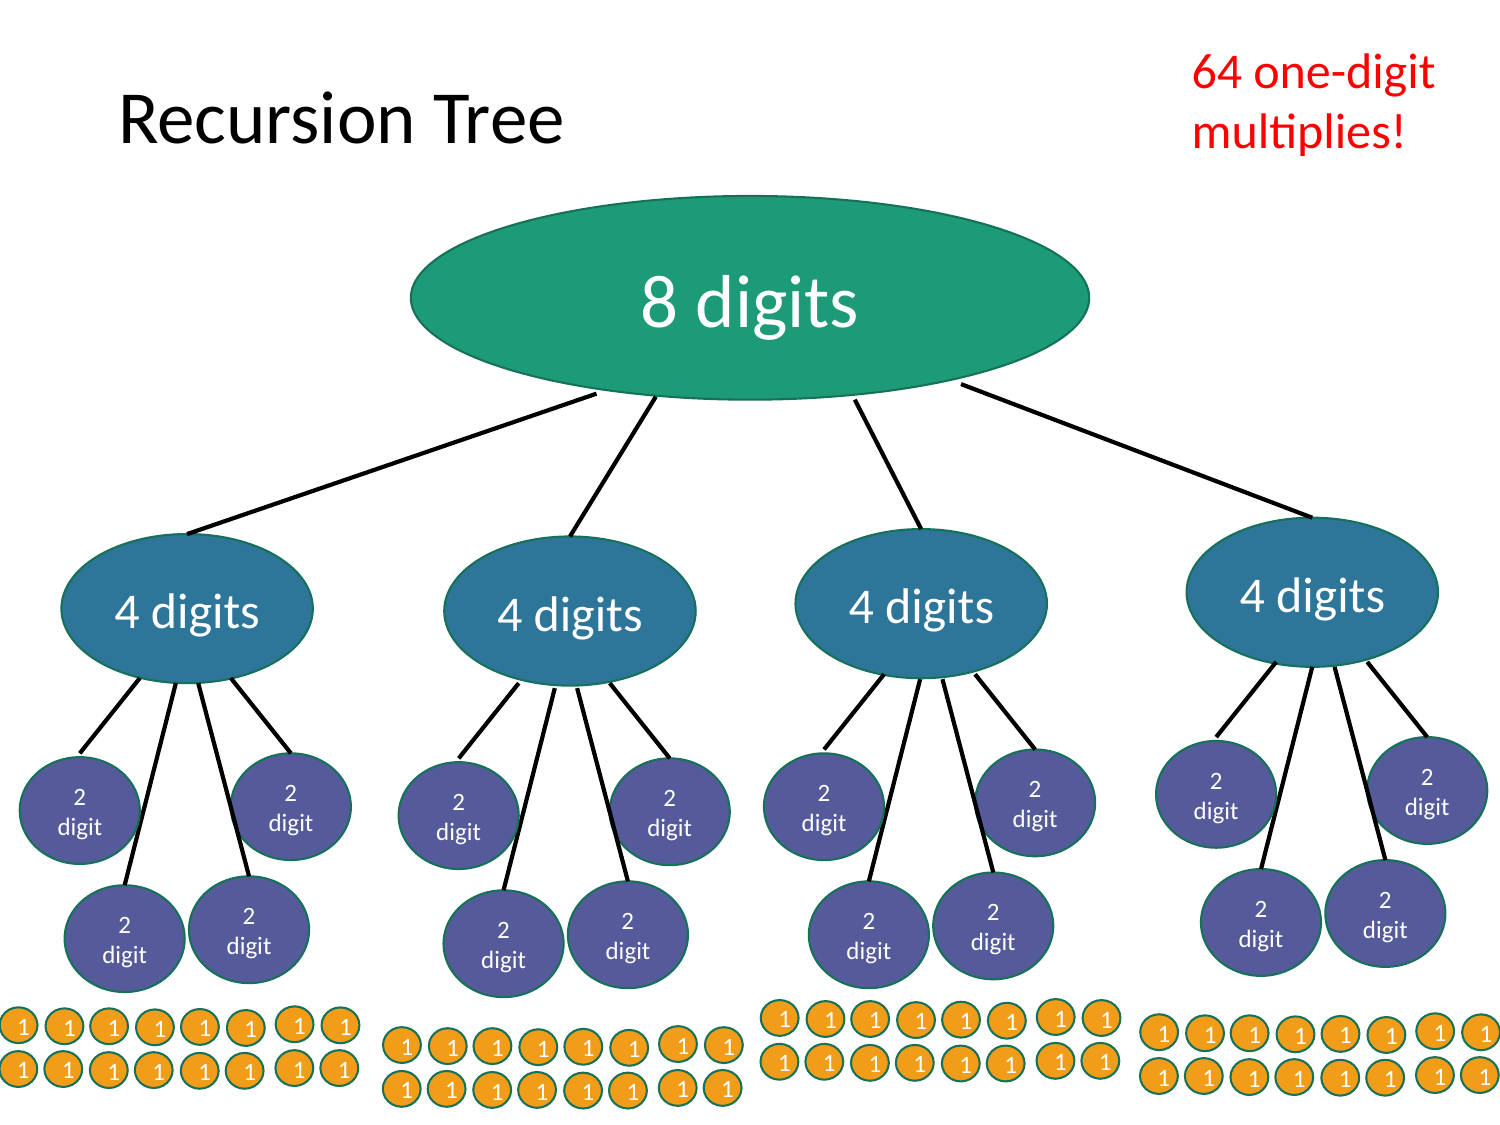

# Recursion Tree
64 one-digit multiplies!
8 digits
4 digits
4 digits
4 digits
4 digits
2 digit
2 digit
2 digit
2 digit
2 digit
2 digit
2 digit
2 digit
2 digit
2 digit
2 digit
2 digit
2 digit
2 digit
2 digit
2 digit
1
1
1
1
1
1
1
1
1
1
1
1
1
1
1
1
1
1
1
1
1
1
1
1
1
1
1
1
1
1
1
1
1
1
1
1
1
1
1
1
1
1
1
1
1
1
1
1
1
1
1
1
1
1
1
1
1
1
1
1
1
1
1
1